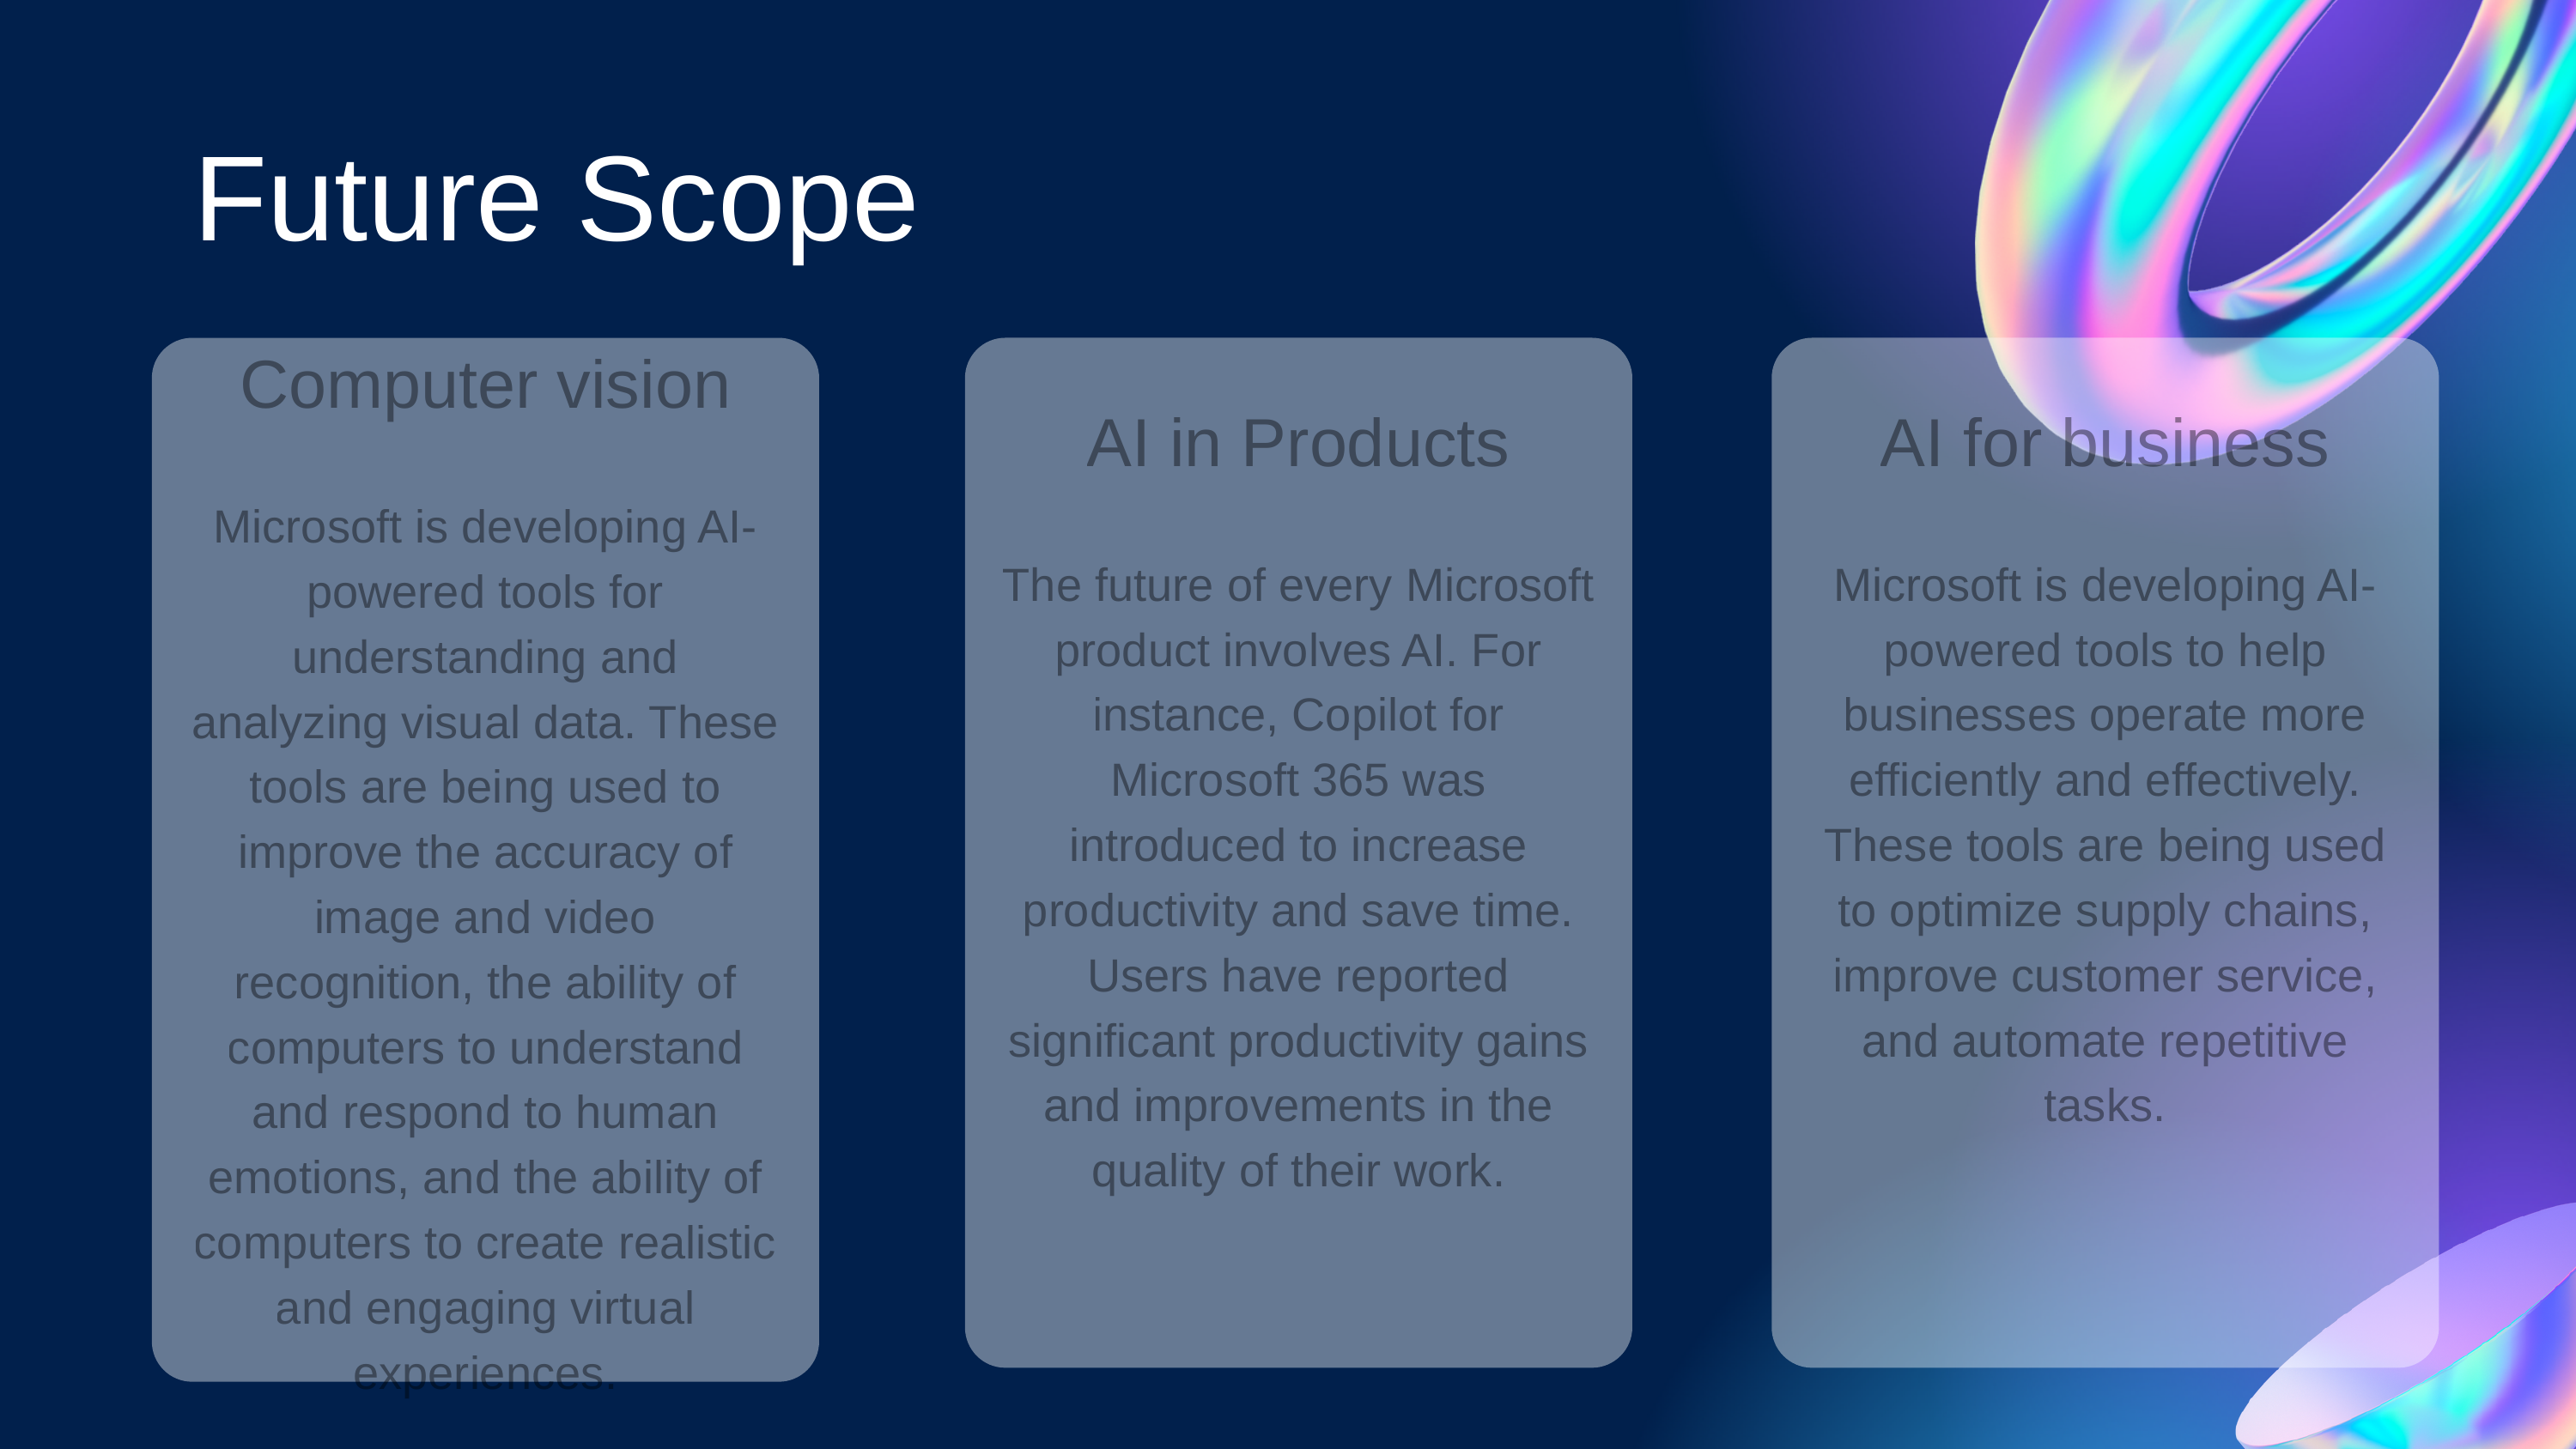

Future Scope

Computer vision

Microsoft is developing AI-powered tools for understanding and analyzing visual data. These tools are being used to improve the accuracy of image and video recognition, the ability of computers to understand and respond to human emotions, and the ability of computers to create realistic and engaging virtual experiences.

AI in Products

The future of every Microsoft product involves AI. For instance, Copilot for Microsoft 365 was introduced to increase productivity and save time. Users have reported significant productivity gains and improvements in the quality of their work.

AI for business

Microsoft is developing AI-powered tools to help businesses operate more efficiently and effectively. These tools are being used to optimize supply chains, improve customer service, and automate repetitive tasks.